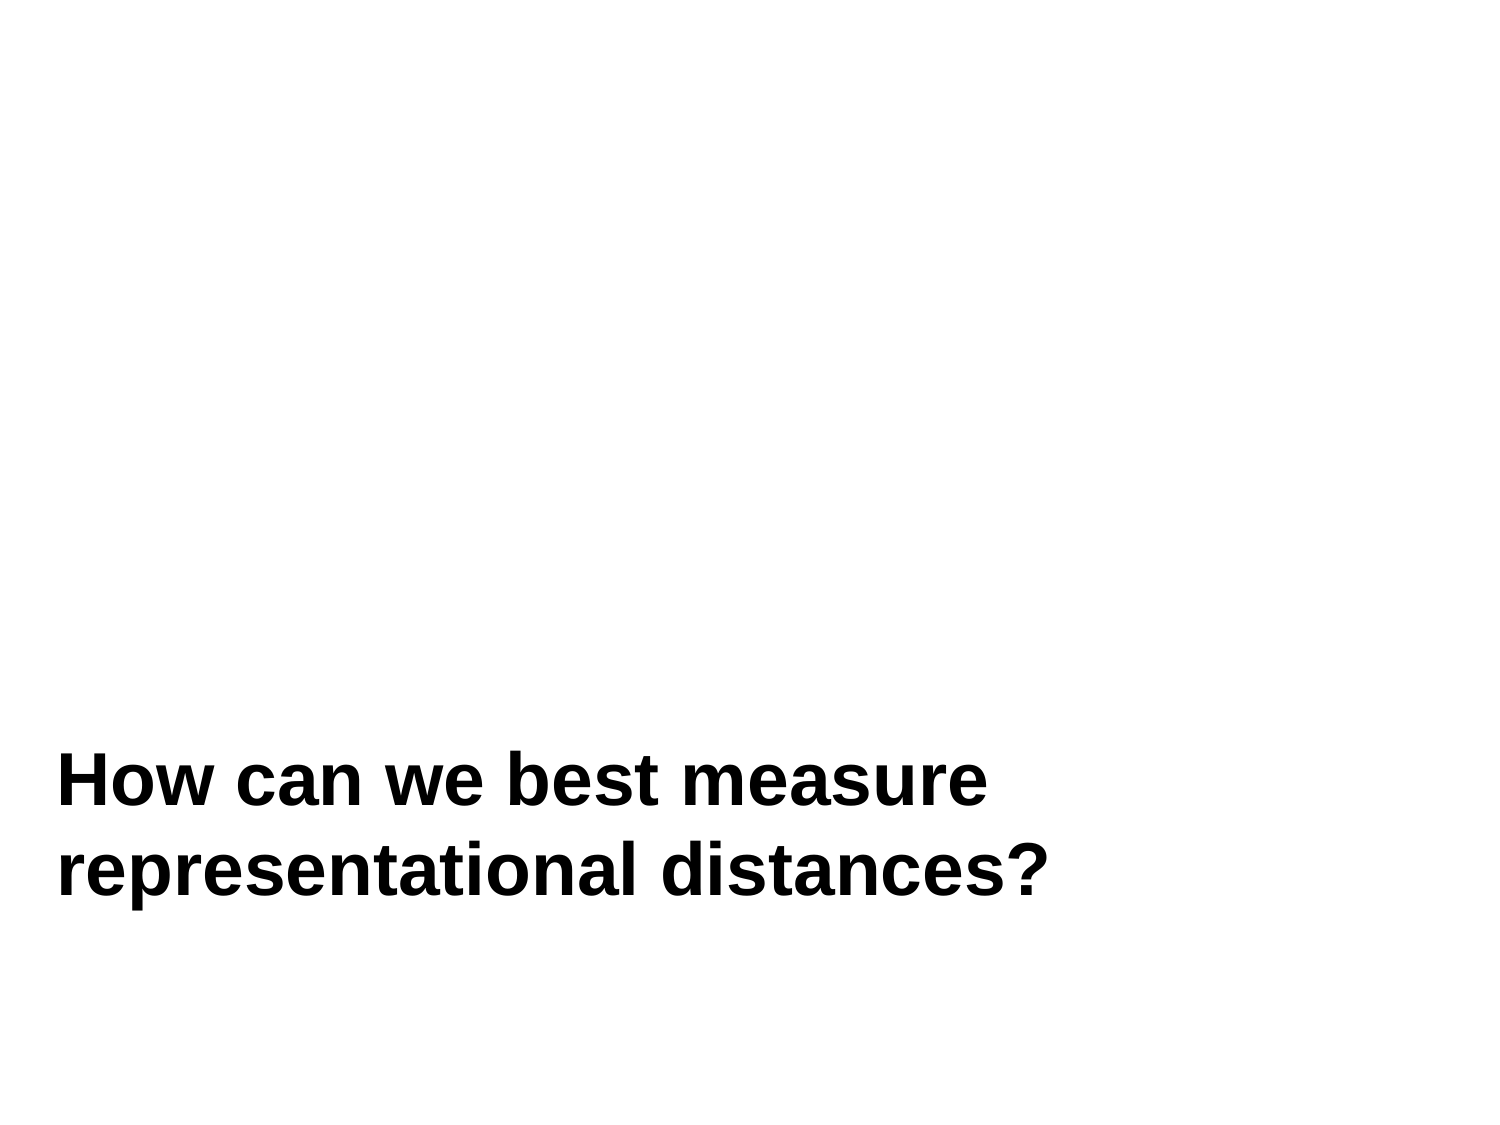

# How can we best measure representational distances?